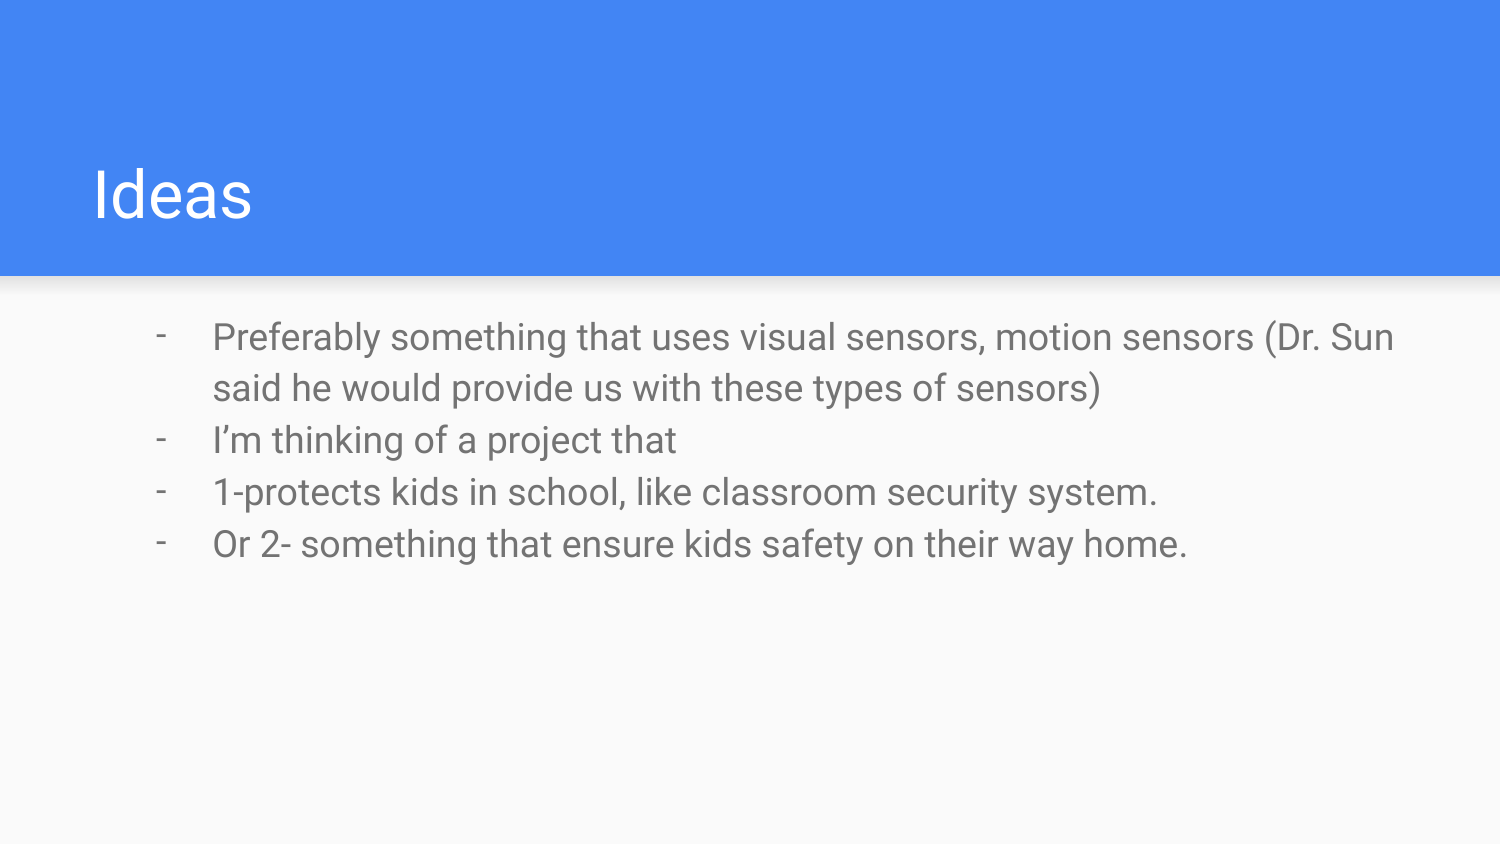

# Ideas
Preferably something that uses visual sensors, motion sensors (Dr. Sun said he would provide us with these types of sensors)
I’m thinking of a project that
1-protects kids in school, like classroom security system.
Or 2- something that ensure kids safety on their way home.